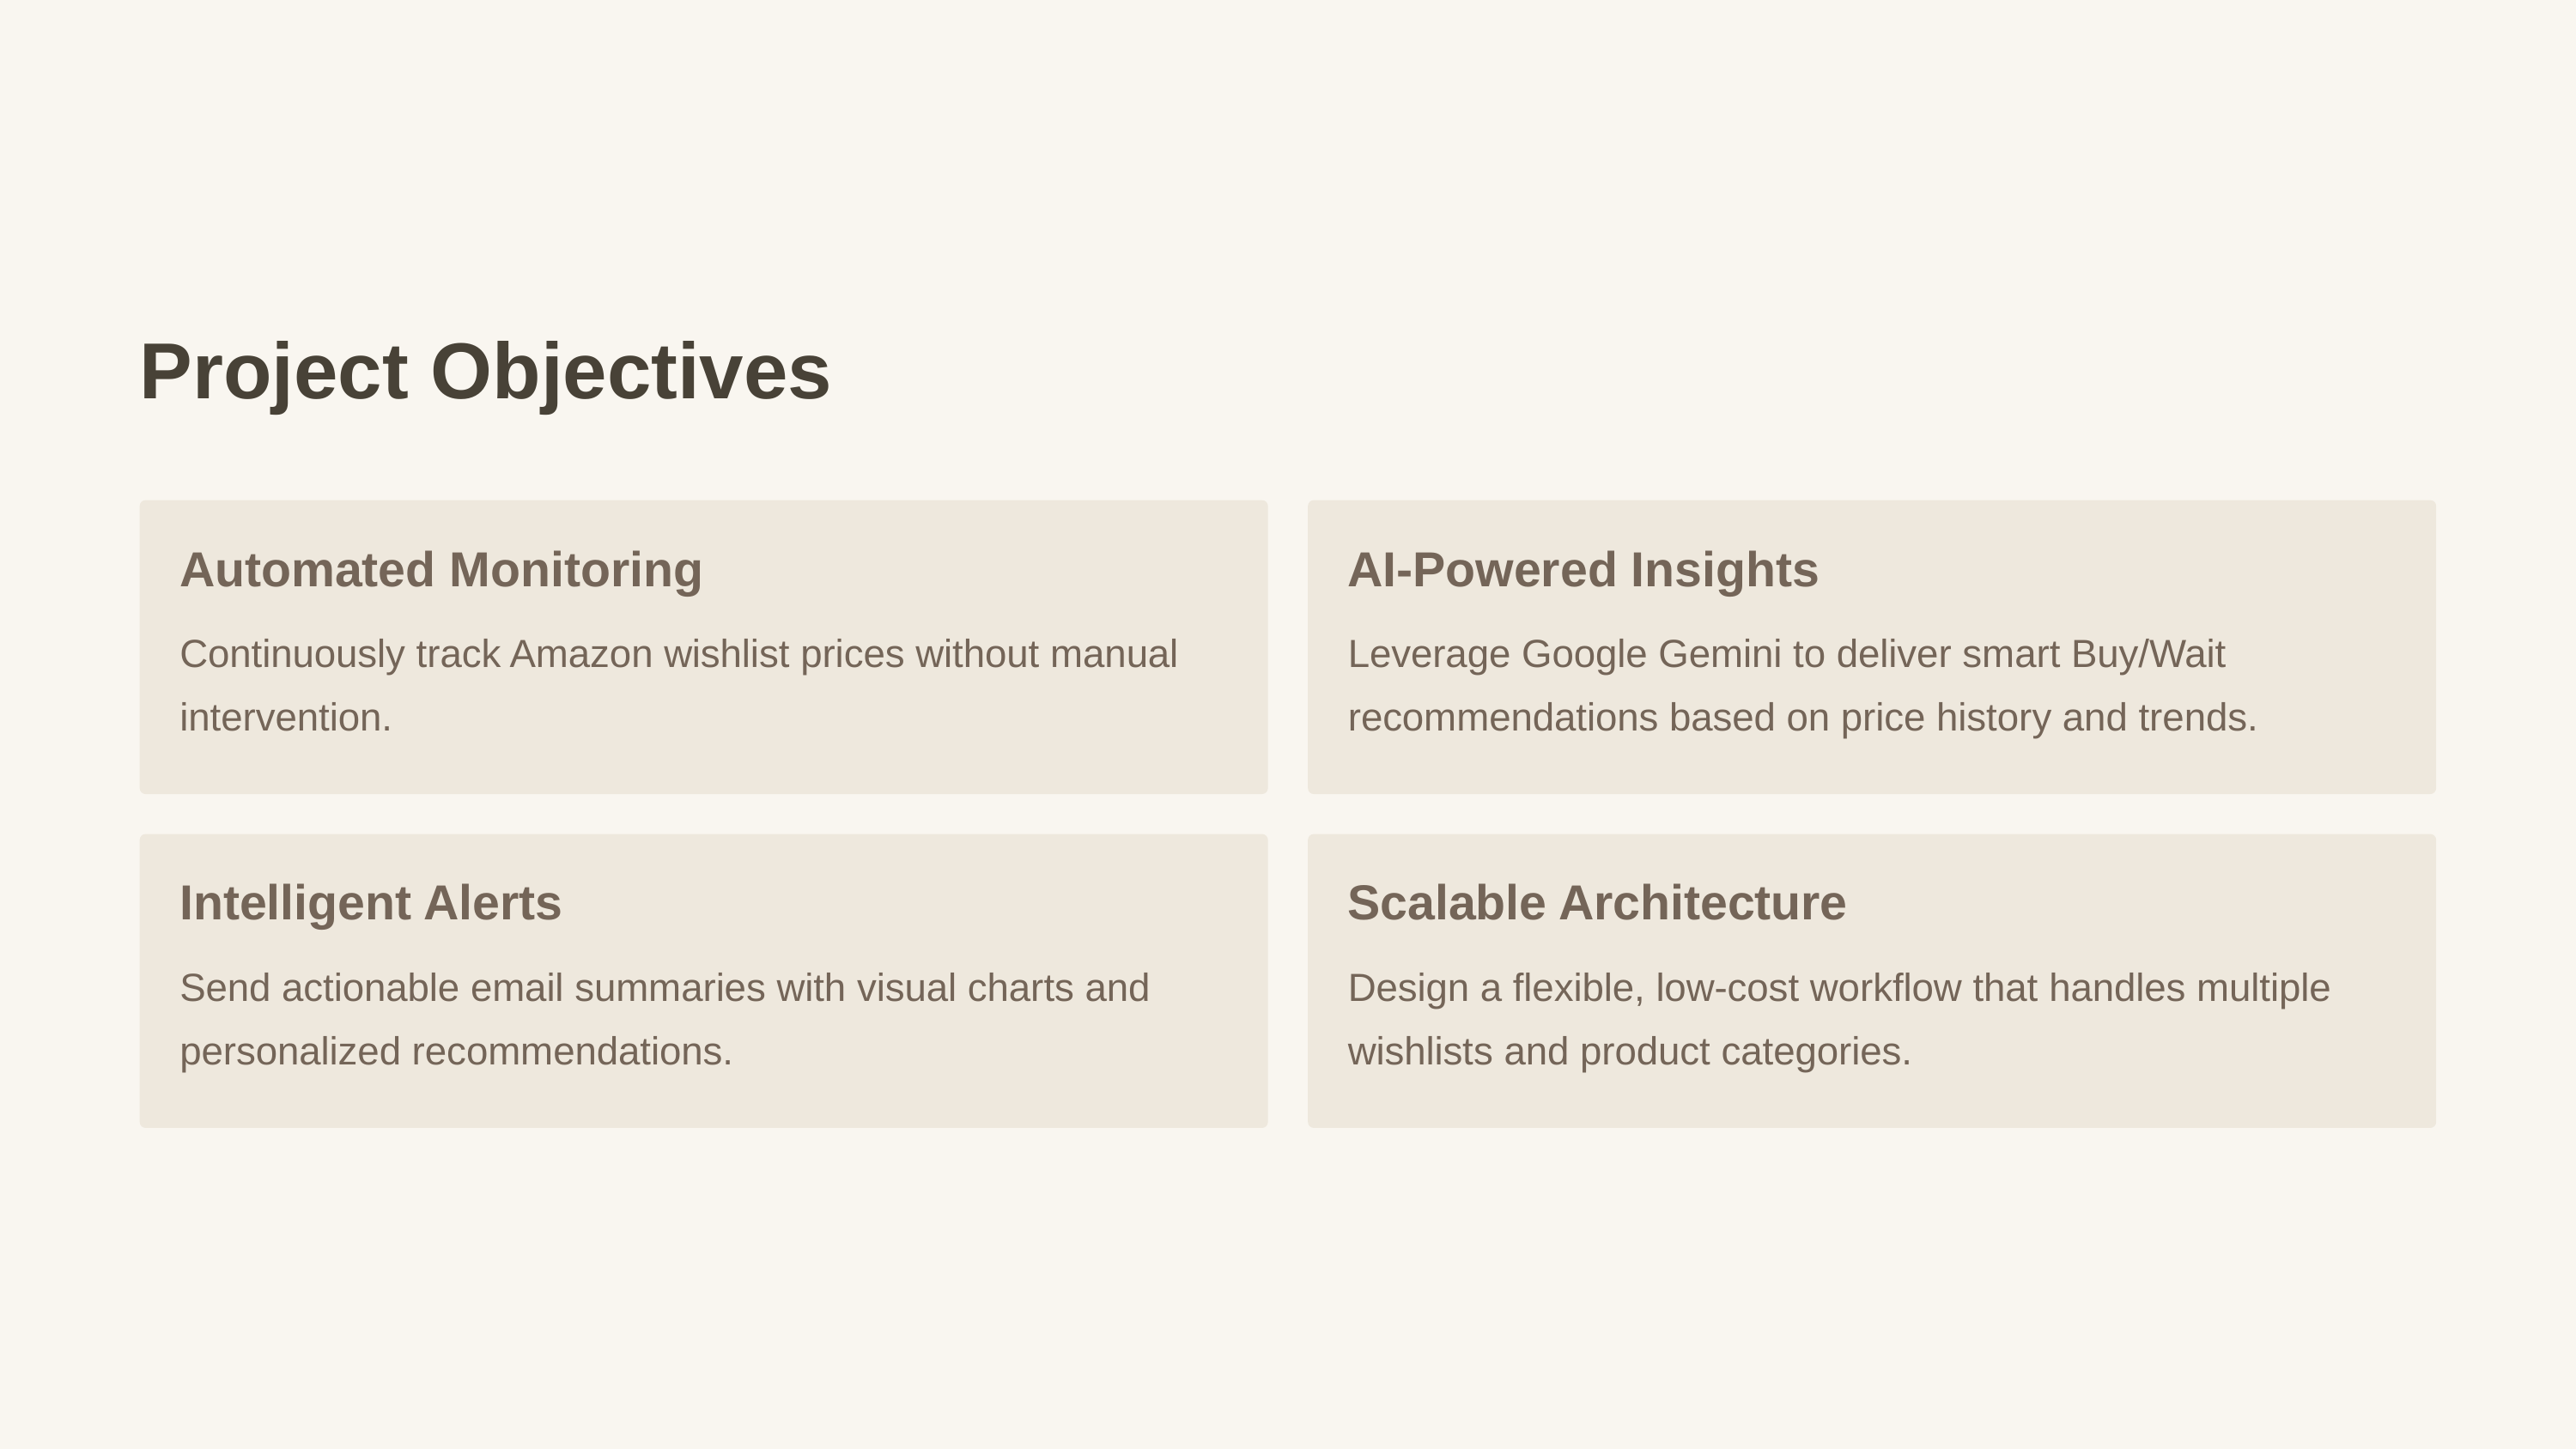

Project Objectives

Automated Monitoring
AI-Powered Insights
Continuously track Amazon wishlist prices without manual intervention.
Leverage Google Gemini to deliver smart Buy/Wait recommendations based on price history and trends.

Intelligent Alerts
Scalable Architecture
Send actionable email summaries with visual charts and personalized recommendations.
Design a flexible, low-cost workflow that handles multiple wishlists and product categories.